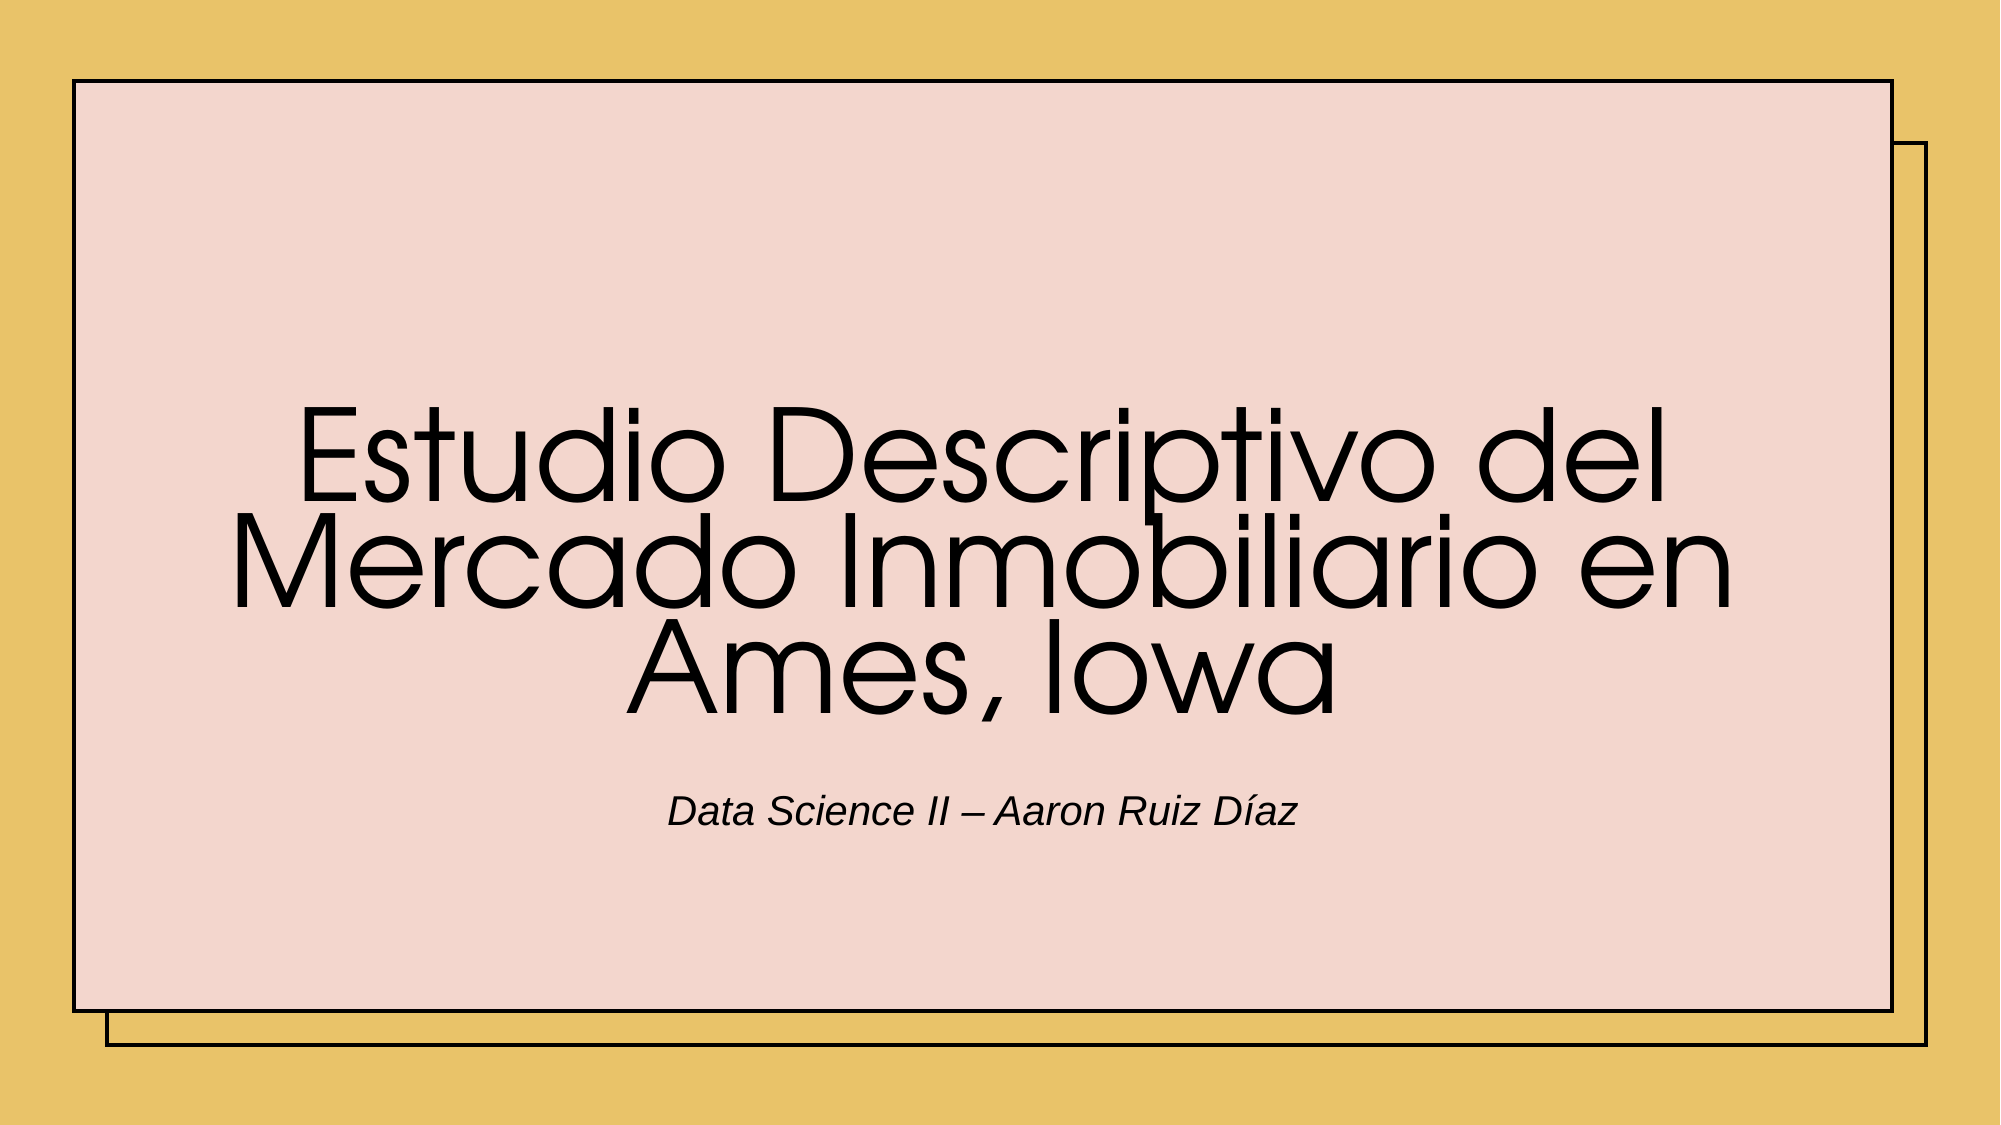

# Estudio Descriptivo del Mercado Inmobiliario en Ames, Iowa
Data Science II – Aaron Ruiz Díaz